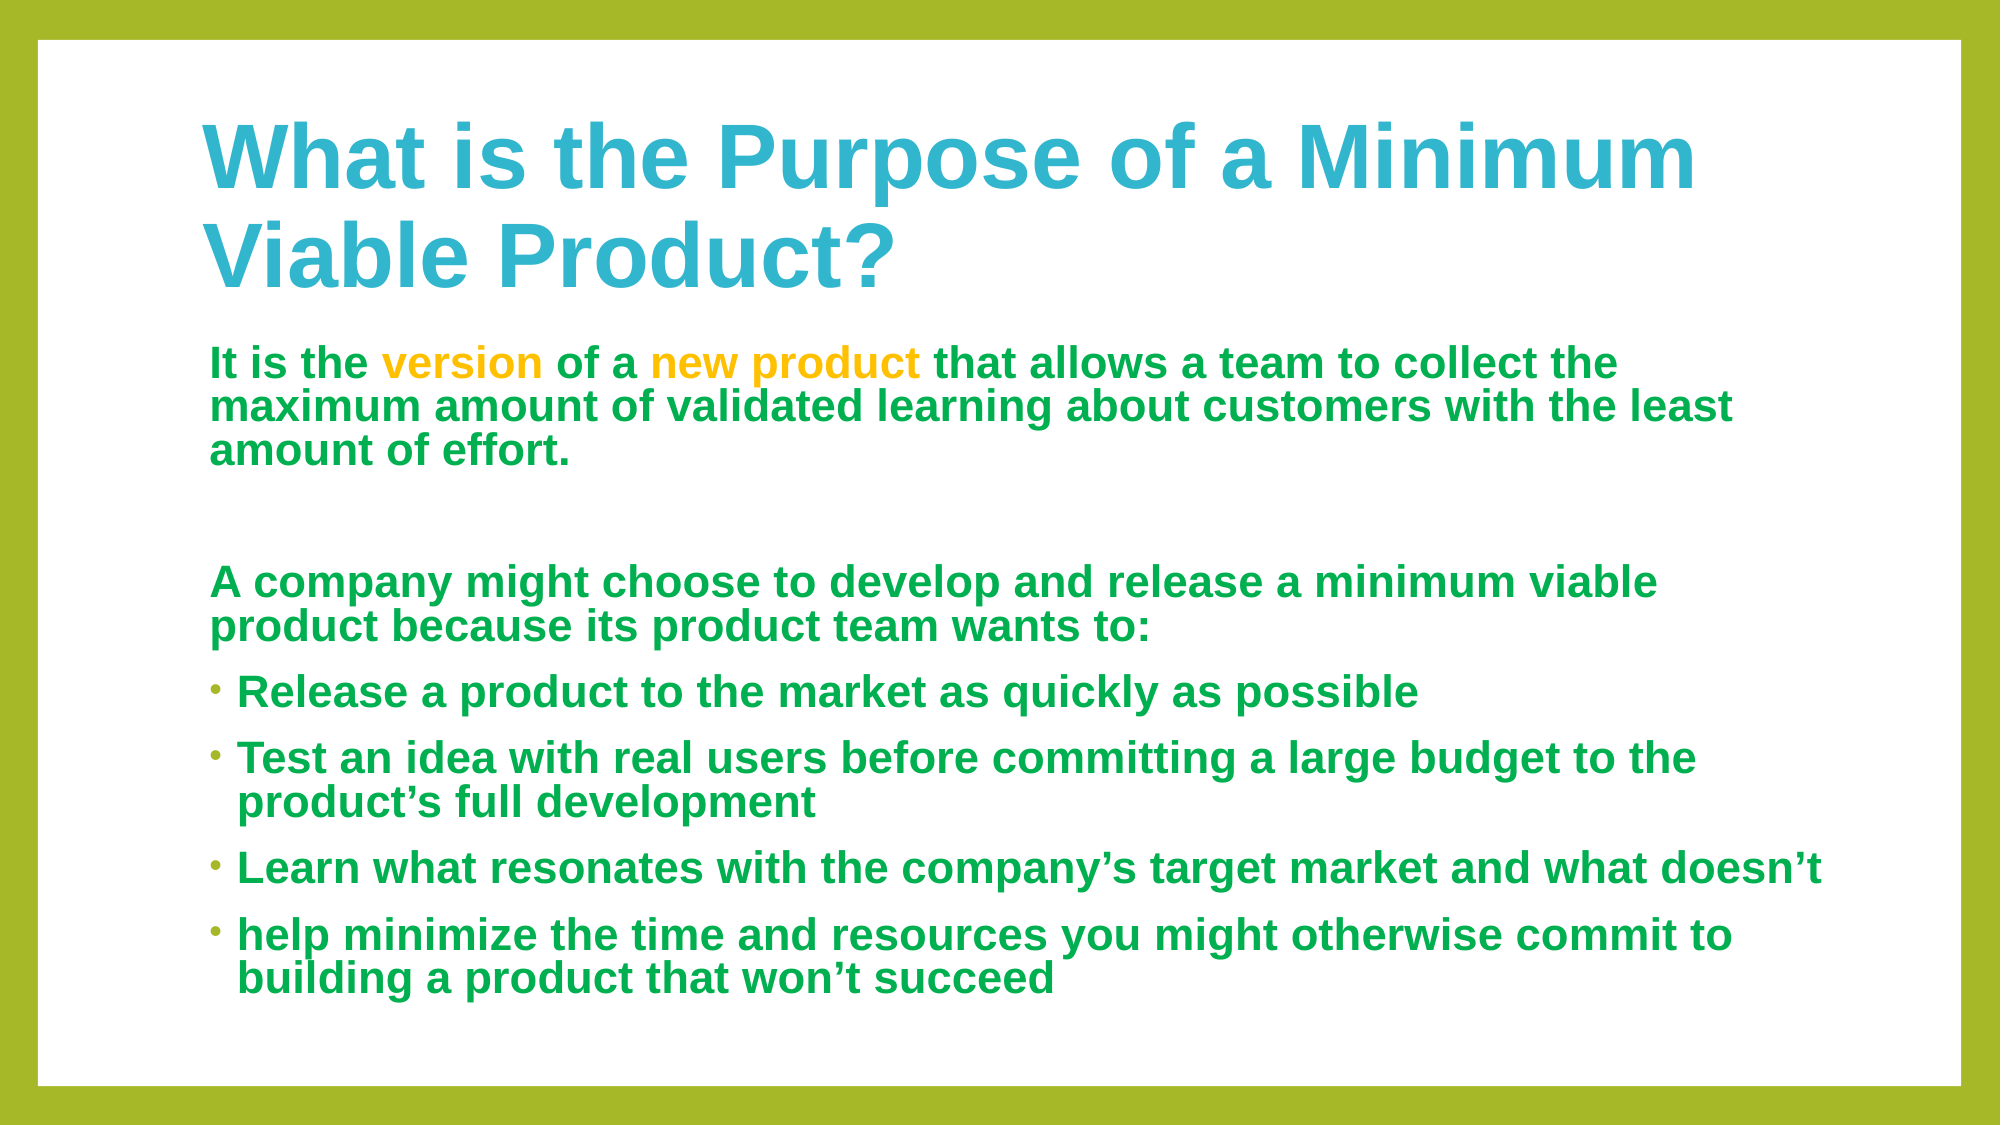

# What is the Purpose of a Minimum Viable Product?
It is the version of a new product that allows a team to collect the maximum amount of validated learning about customers with the least amount of effort.

A company might choose to develop and release a minimum viable product because its product team wants to:
Release a product to the market as quickly as possible
Test an idea with real users before committing a large budget to the product’s full development
Learn what resonates with the company’s target market and what doesn’t
help minimize the time and resources you might otherwise commit to building a product that won’t succeed